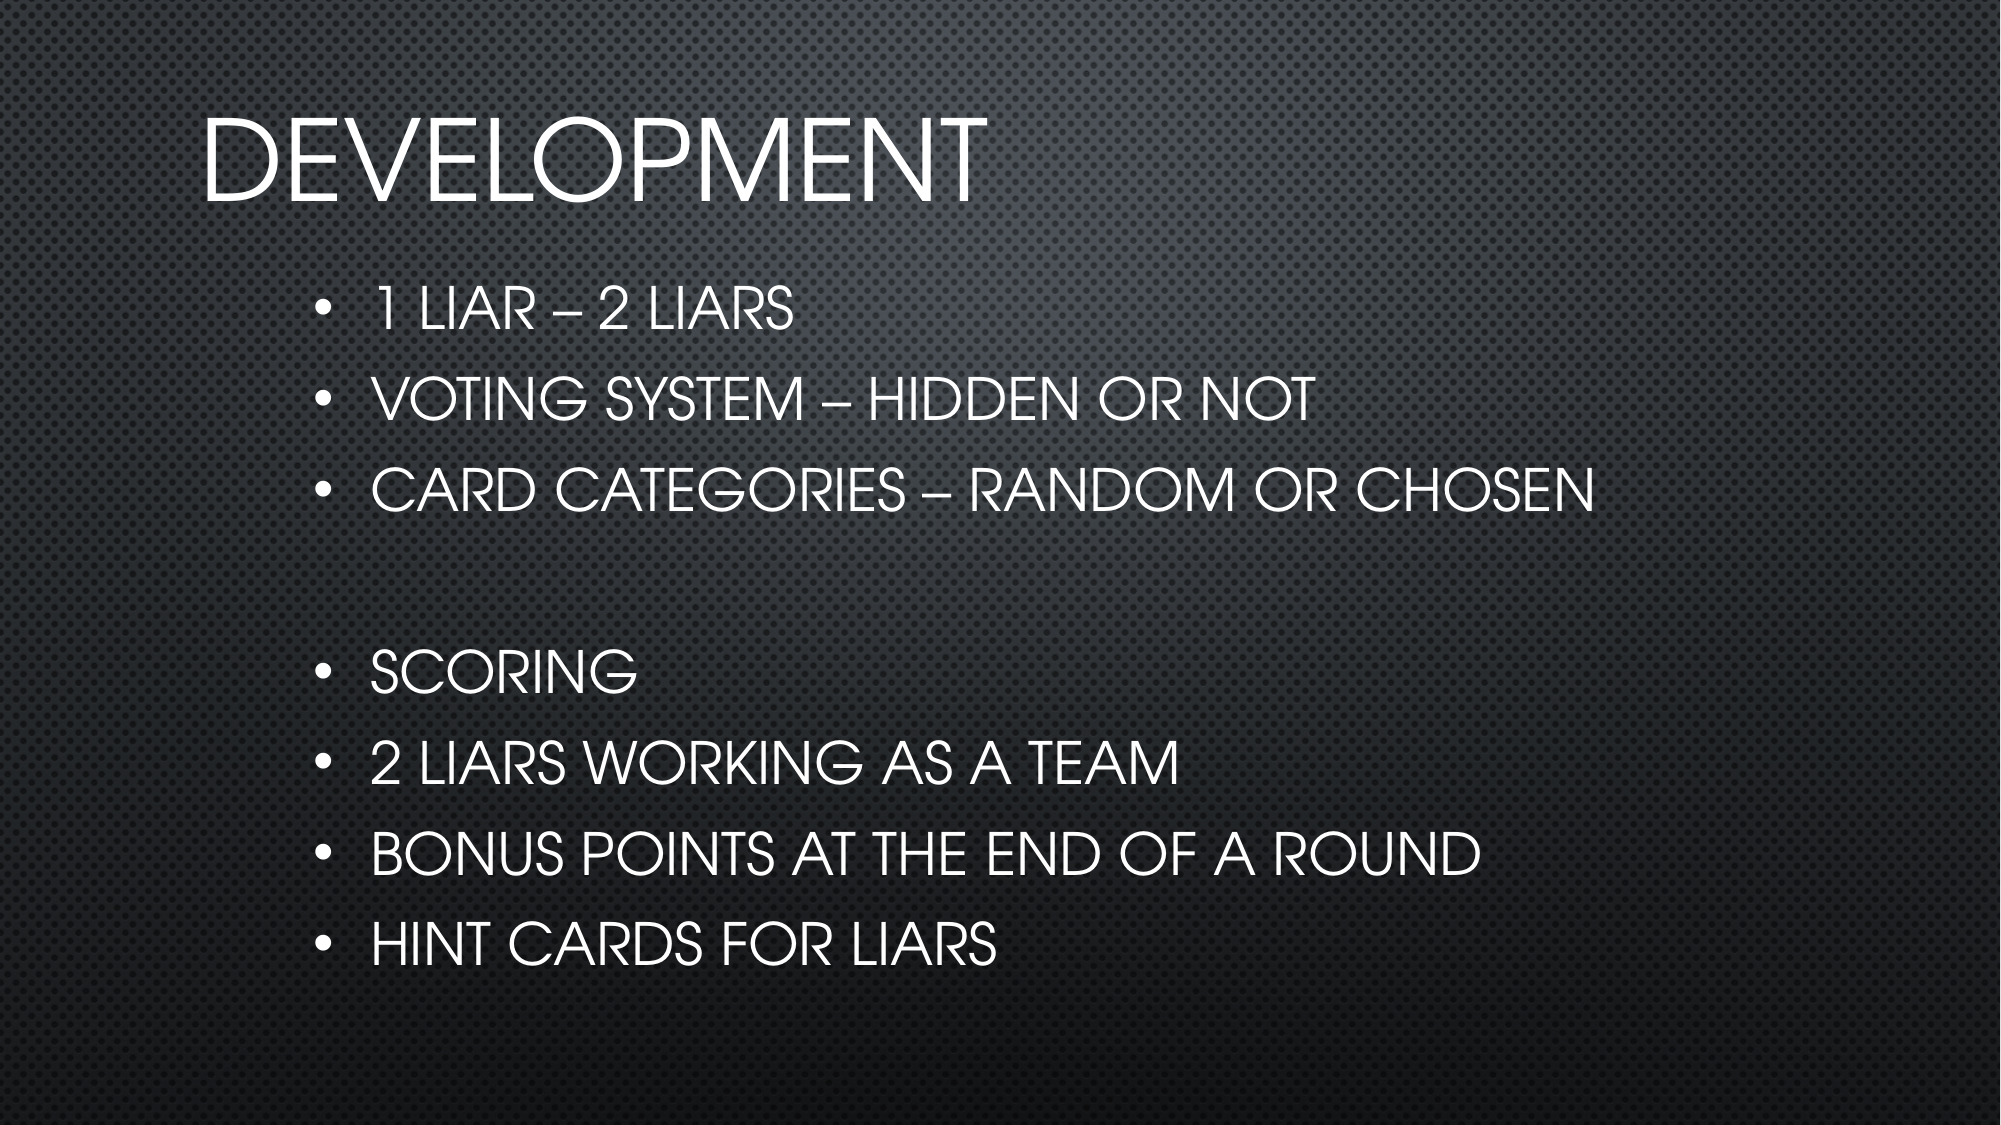

# DEVELOPMENT
1 liar – 2 liars
Voting system – Hidden or not
Card categories – Random or chosen

Scoring
2 liars working as a team
Bonus points at the end of a round
Hint cards for liars